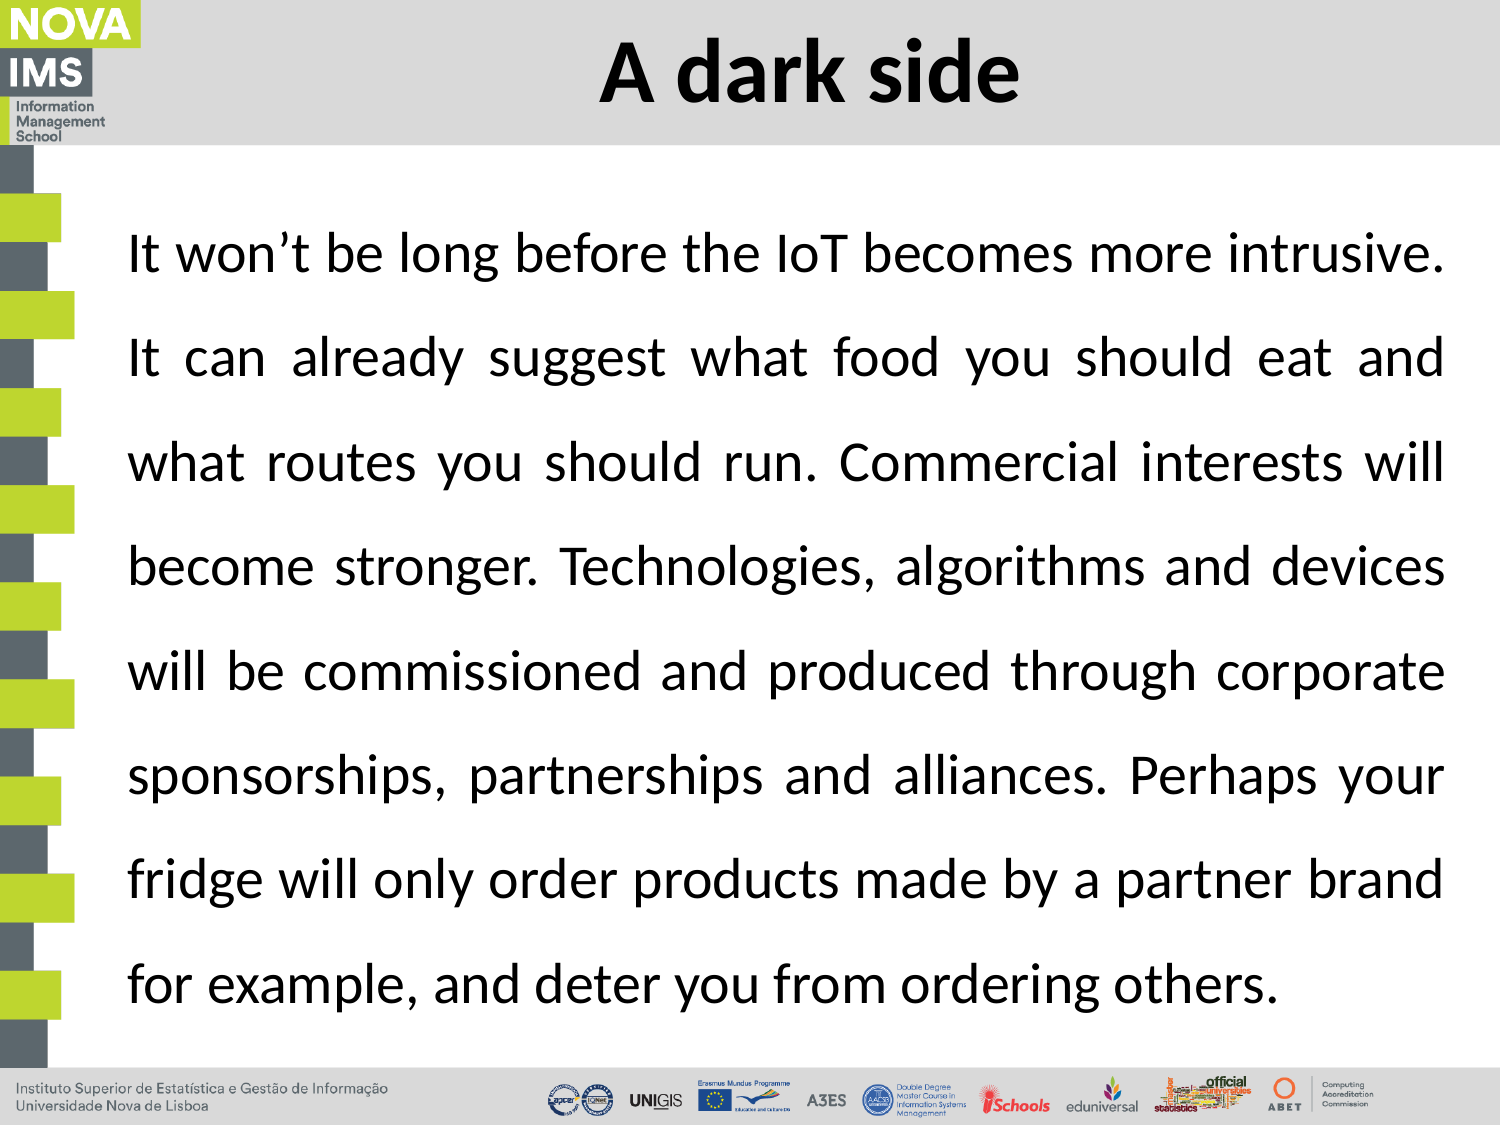

# A dark side
It won’t be long before the IoT becomes more intrusive. It can already suggest what food you should eat and what routes you should run. Commercial interests will become stronger. Technologies, algorithms and devices will be commissioned and produced through corporate sponsorships, partnerships and alliances. Perhaps your fridge will only order products made by a partner brand for example, and deter you from ordering others.